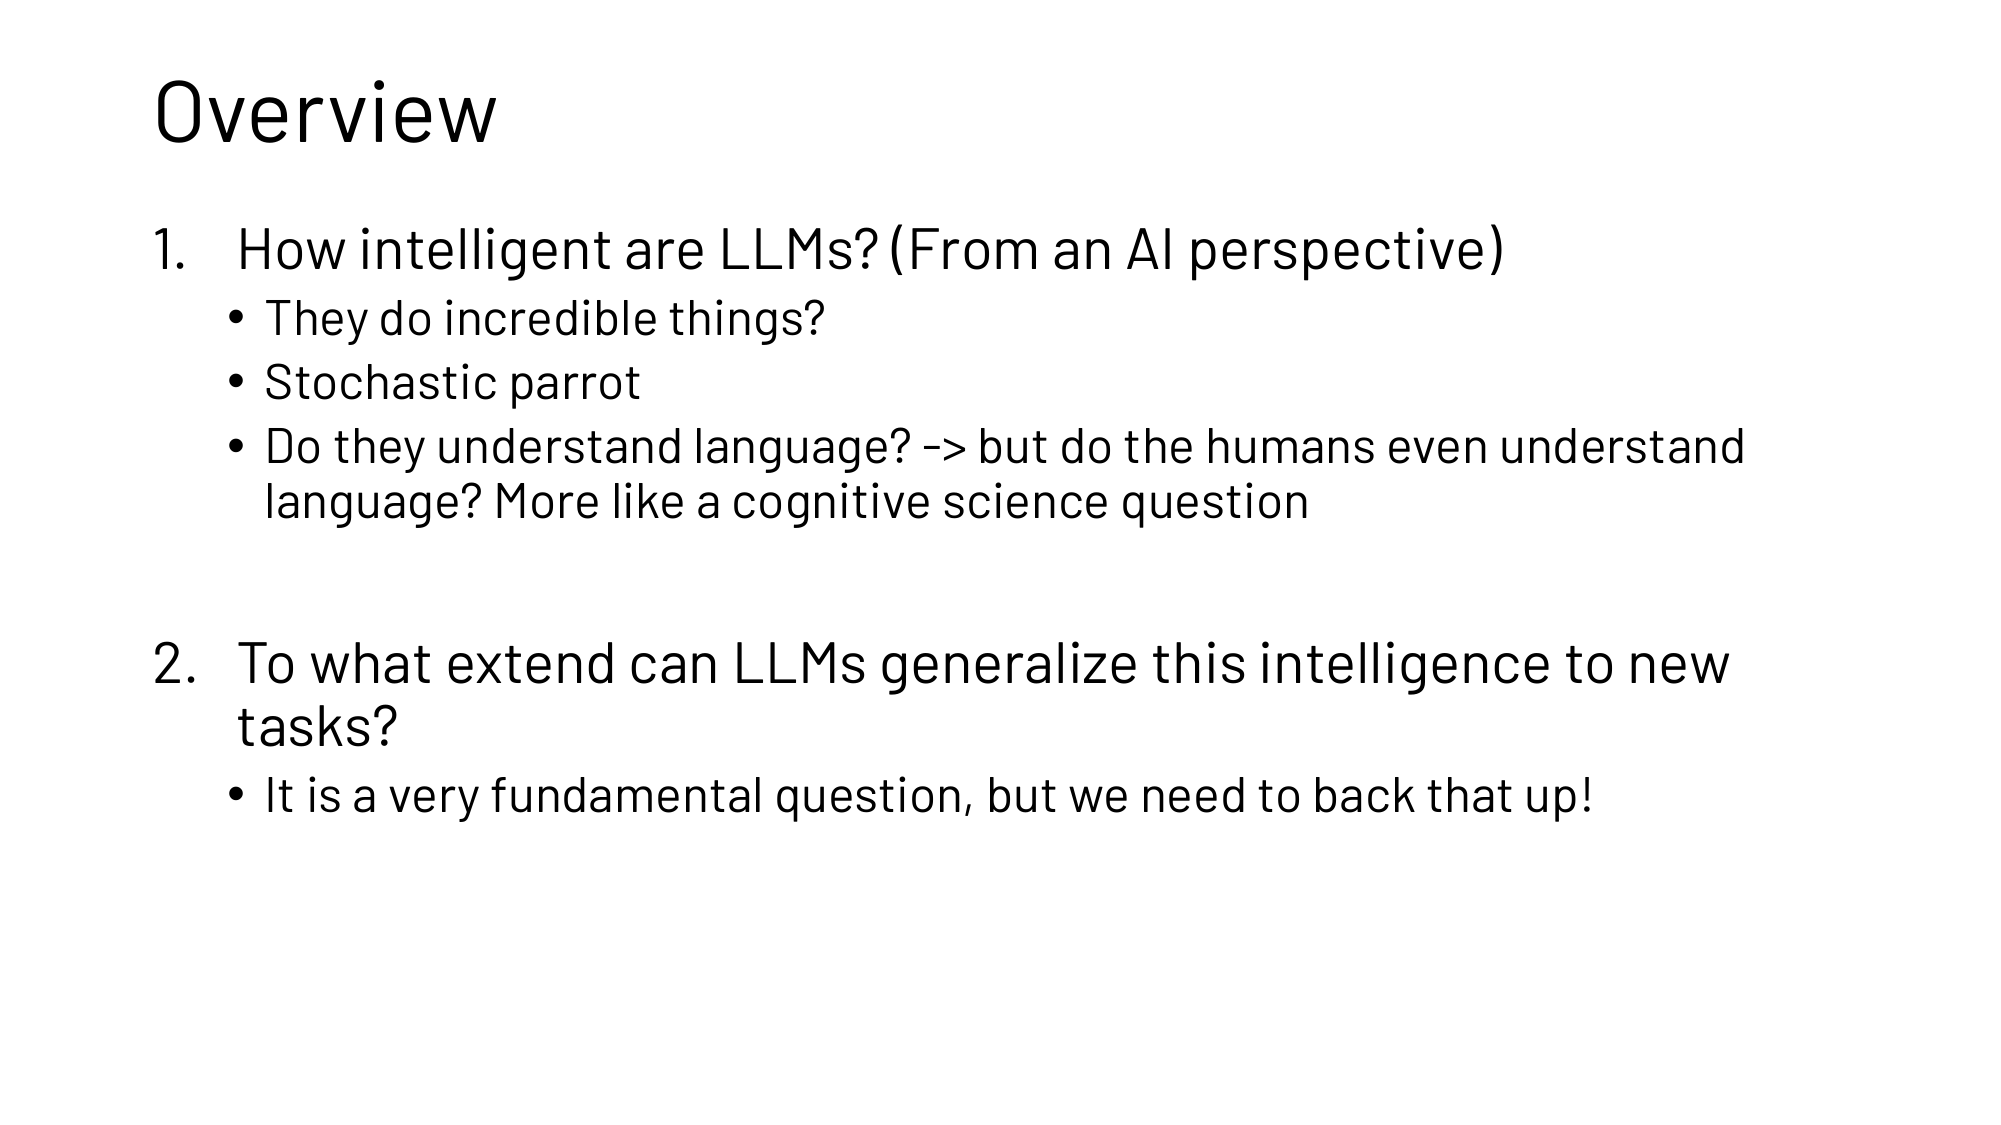

# Overview
How intelligent are LLMs? (From an AI perspective)
They do incredible things?
Stochastic parrot
Do they understand language? -> but do the humans even understand language? More like a cognitive science question

To what extend can LLMs generalize this intelligence to new tasks?
It is a very fundamental question, but we need to back that up!